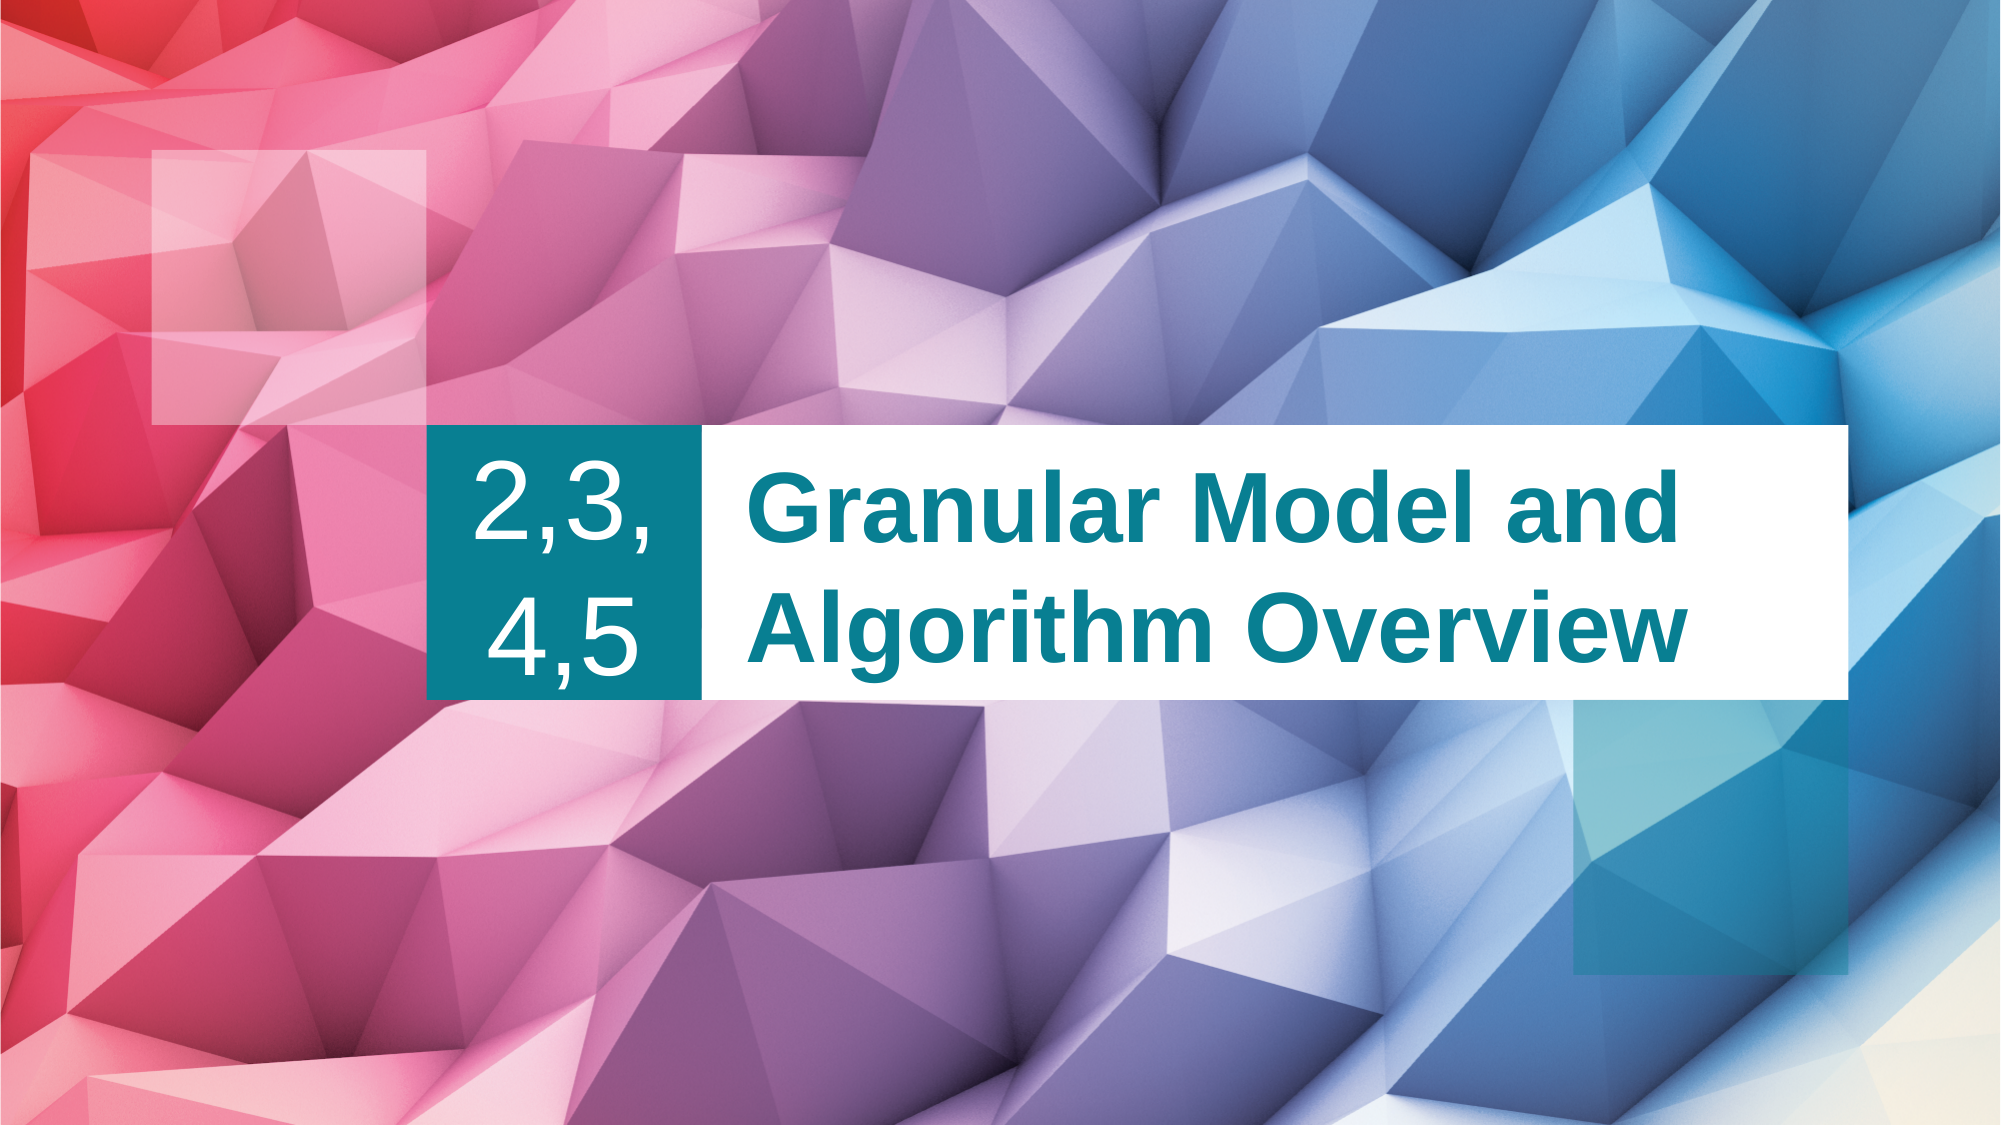

2,3,
4,5
# Granular Model and Algorithm Overview
5